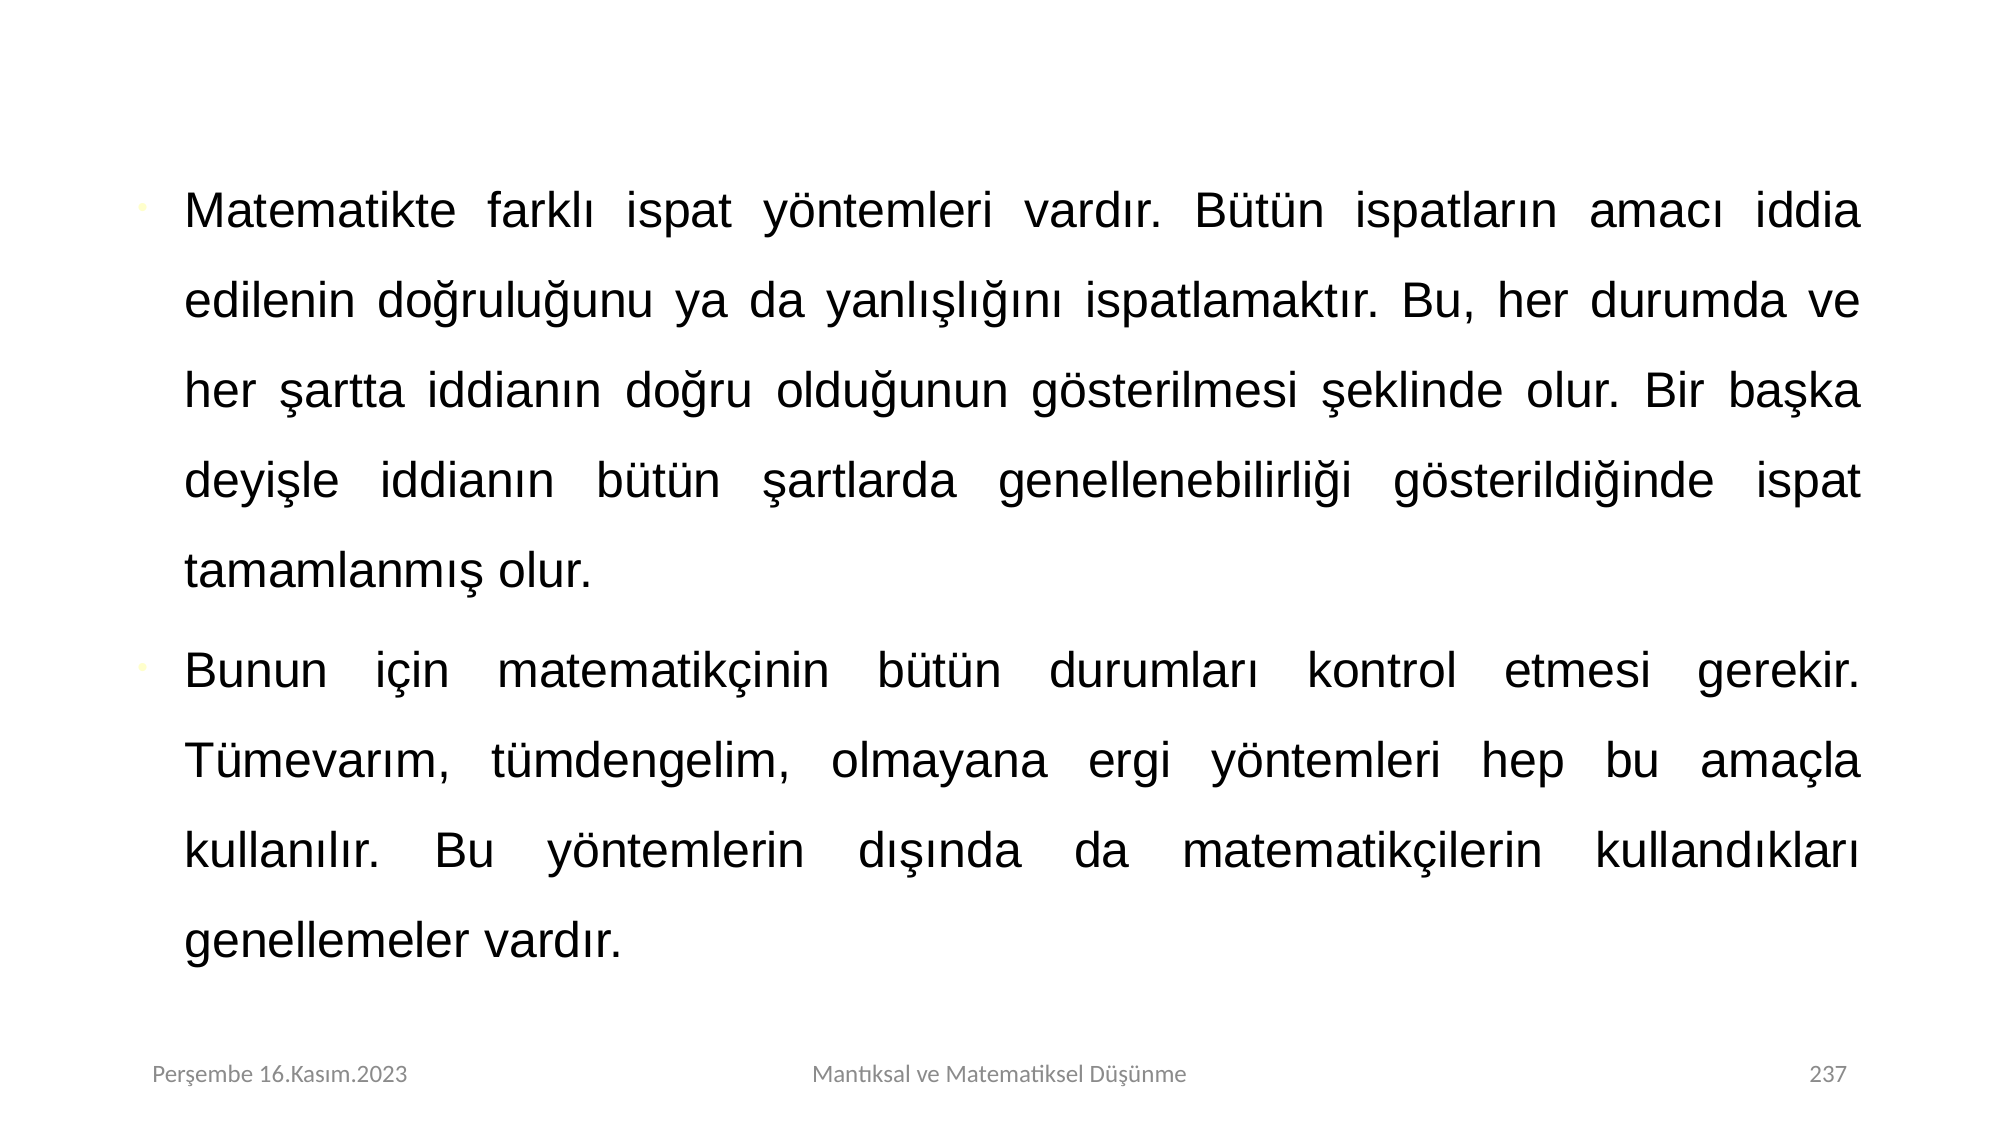

Matematikte farklı ispat yöntemleri vardır. Bütün ispatların amacı iddia edilenin doğruluğunu ya da yanlışlığını ispatlamaktır. Bu, her durumda ve her şartta iddianın doğru olduğunun gösterilmesi şeklinde olur. Bir başka deyişle iddianın bütün şartlarda genellenebilirliği gösterildiğinde ispat tamamlanmış olur.
Bunun için matematikçinin bütün durumları kontrol etmesi gerekir. Tümevarım, tümdengelim, olmayana ergi yöntemleri hep bu amaçla kullanılır. Bu yöntemlerin dışında da matematikçilerin kullandıkları genellemeler vardır.
# Perşembe 16.Kasım.2023
Mantıksal ve Matematiksel Düşünme
237